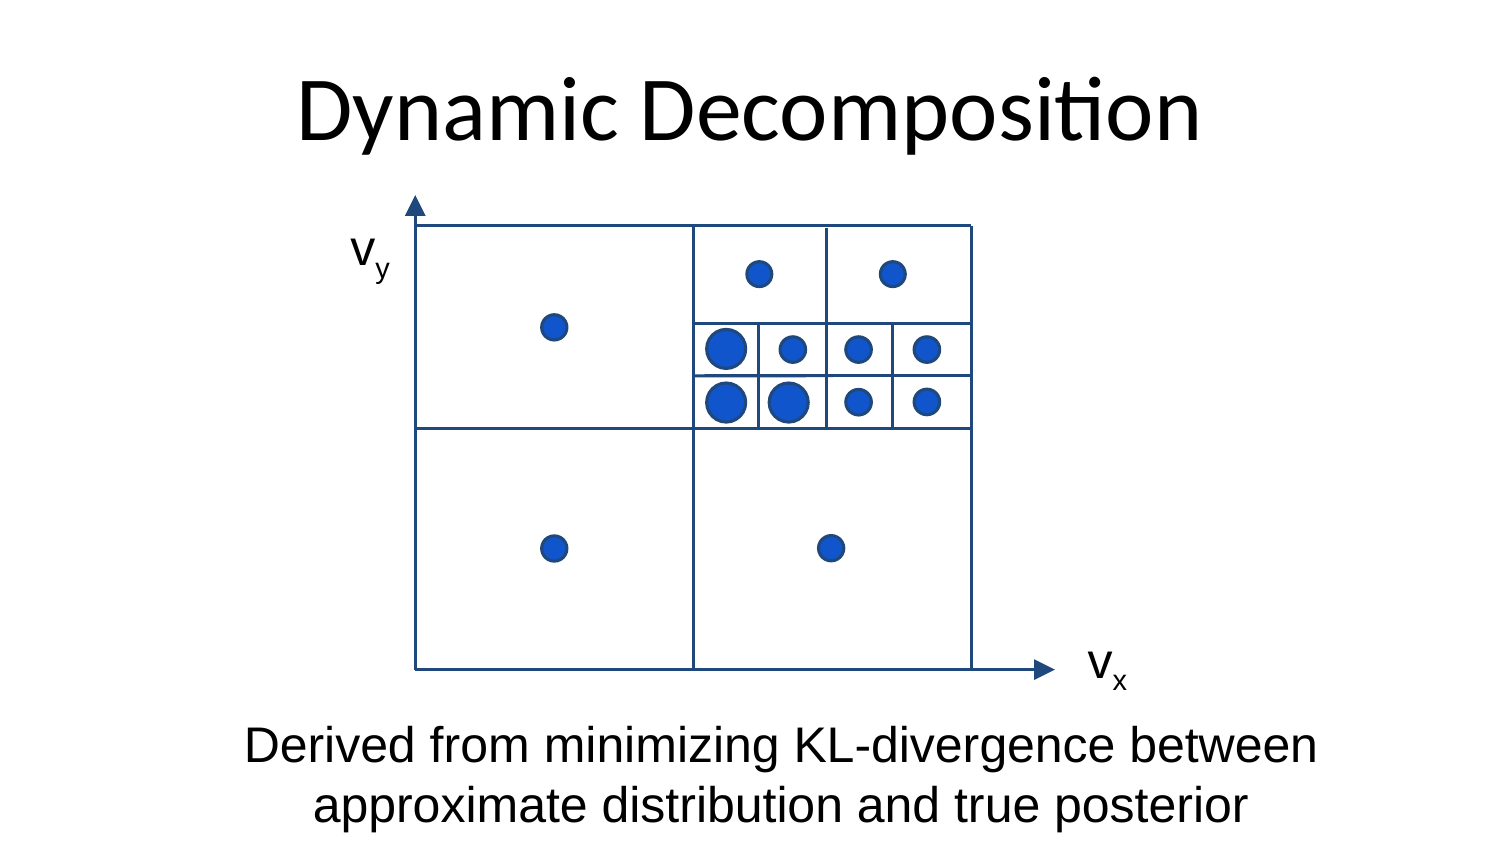

# Dynamic Decomposition
vy

vx
Derived from minimizing KL-divergence between approximate distribution and true posterior